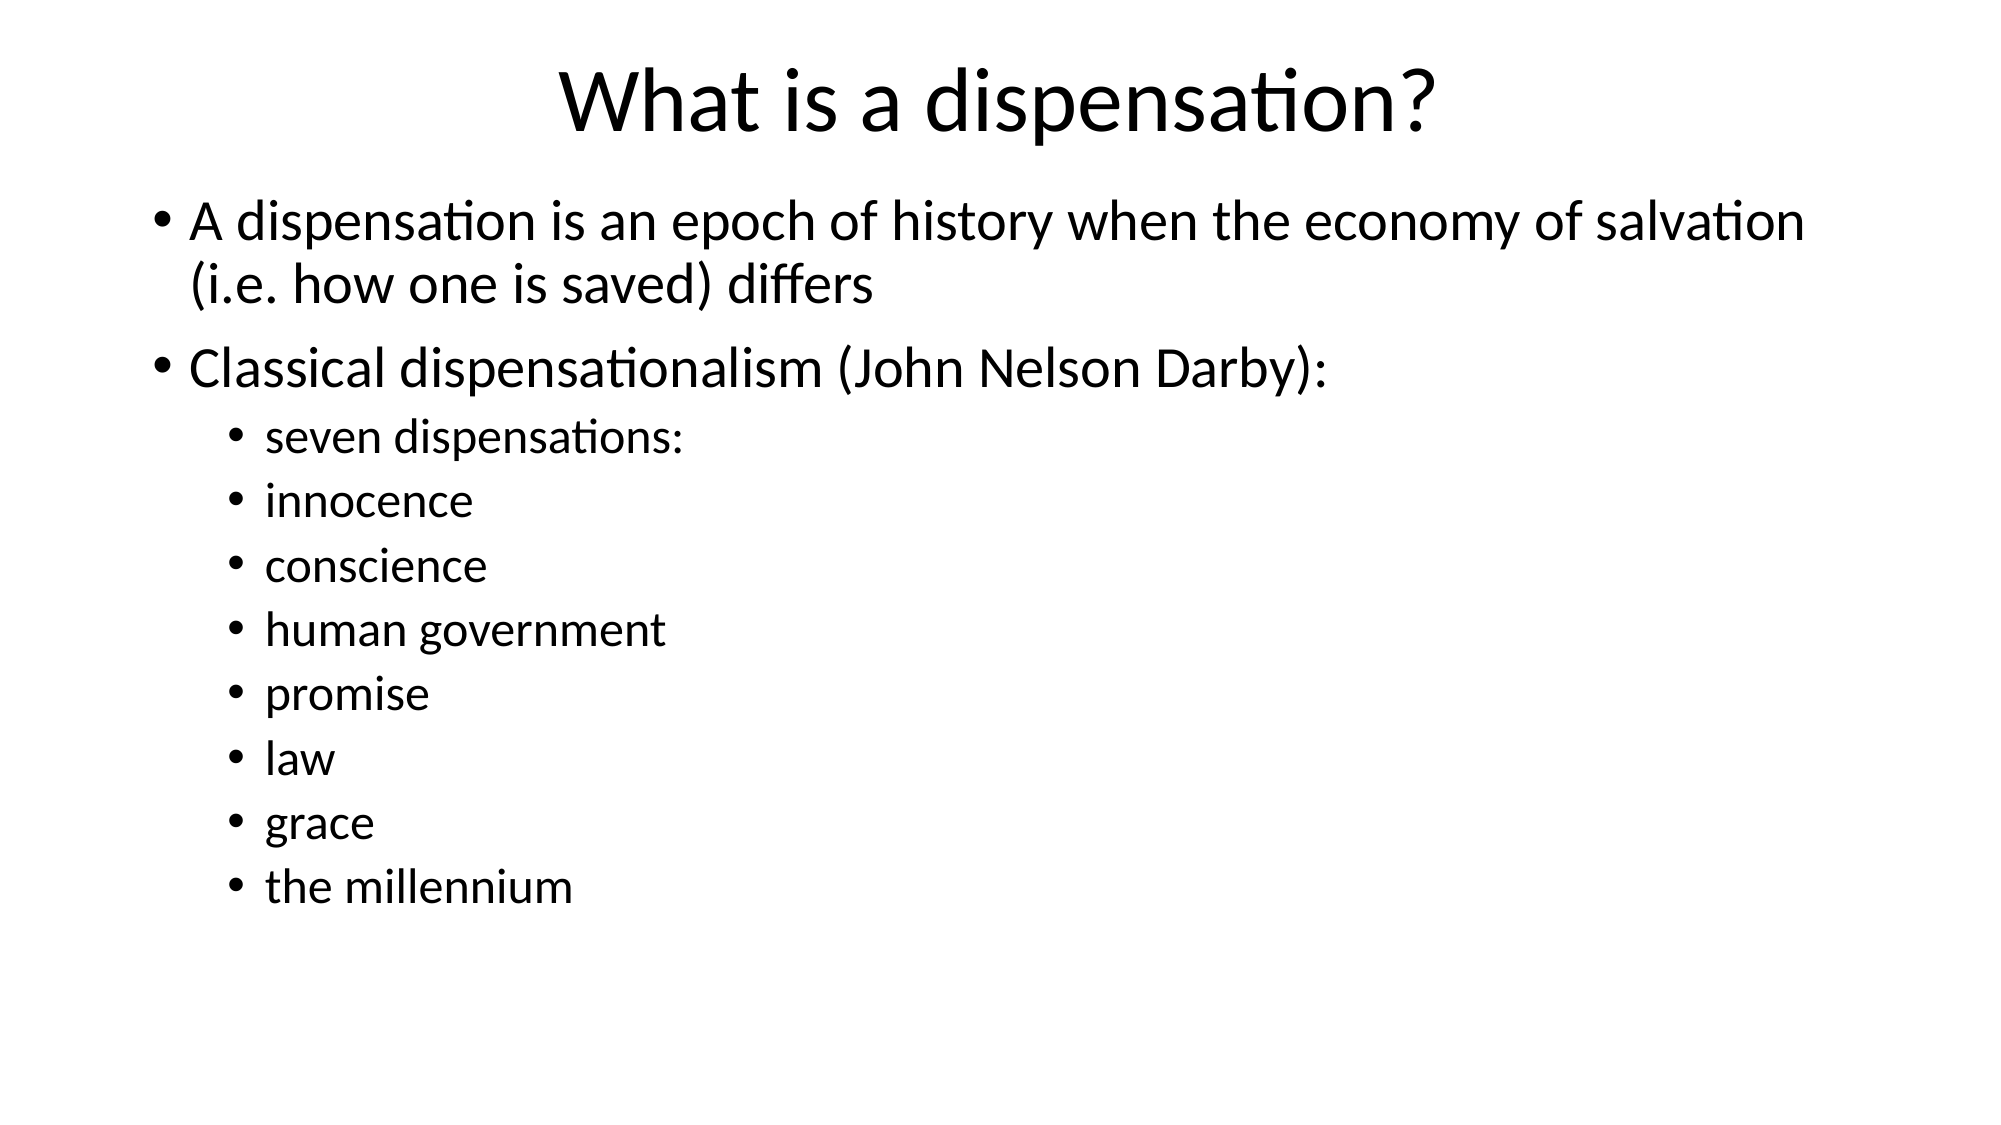

# What is a dispensation?
A dispensation is an epoch of history when the economy of salvation (i.e. how one is saved) differs
Classical dispensationalism (John Nelson Darby):
seven dispensations:
innocence
conscience
human government
promise
law
grace
the millennium